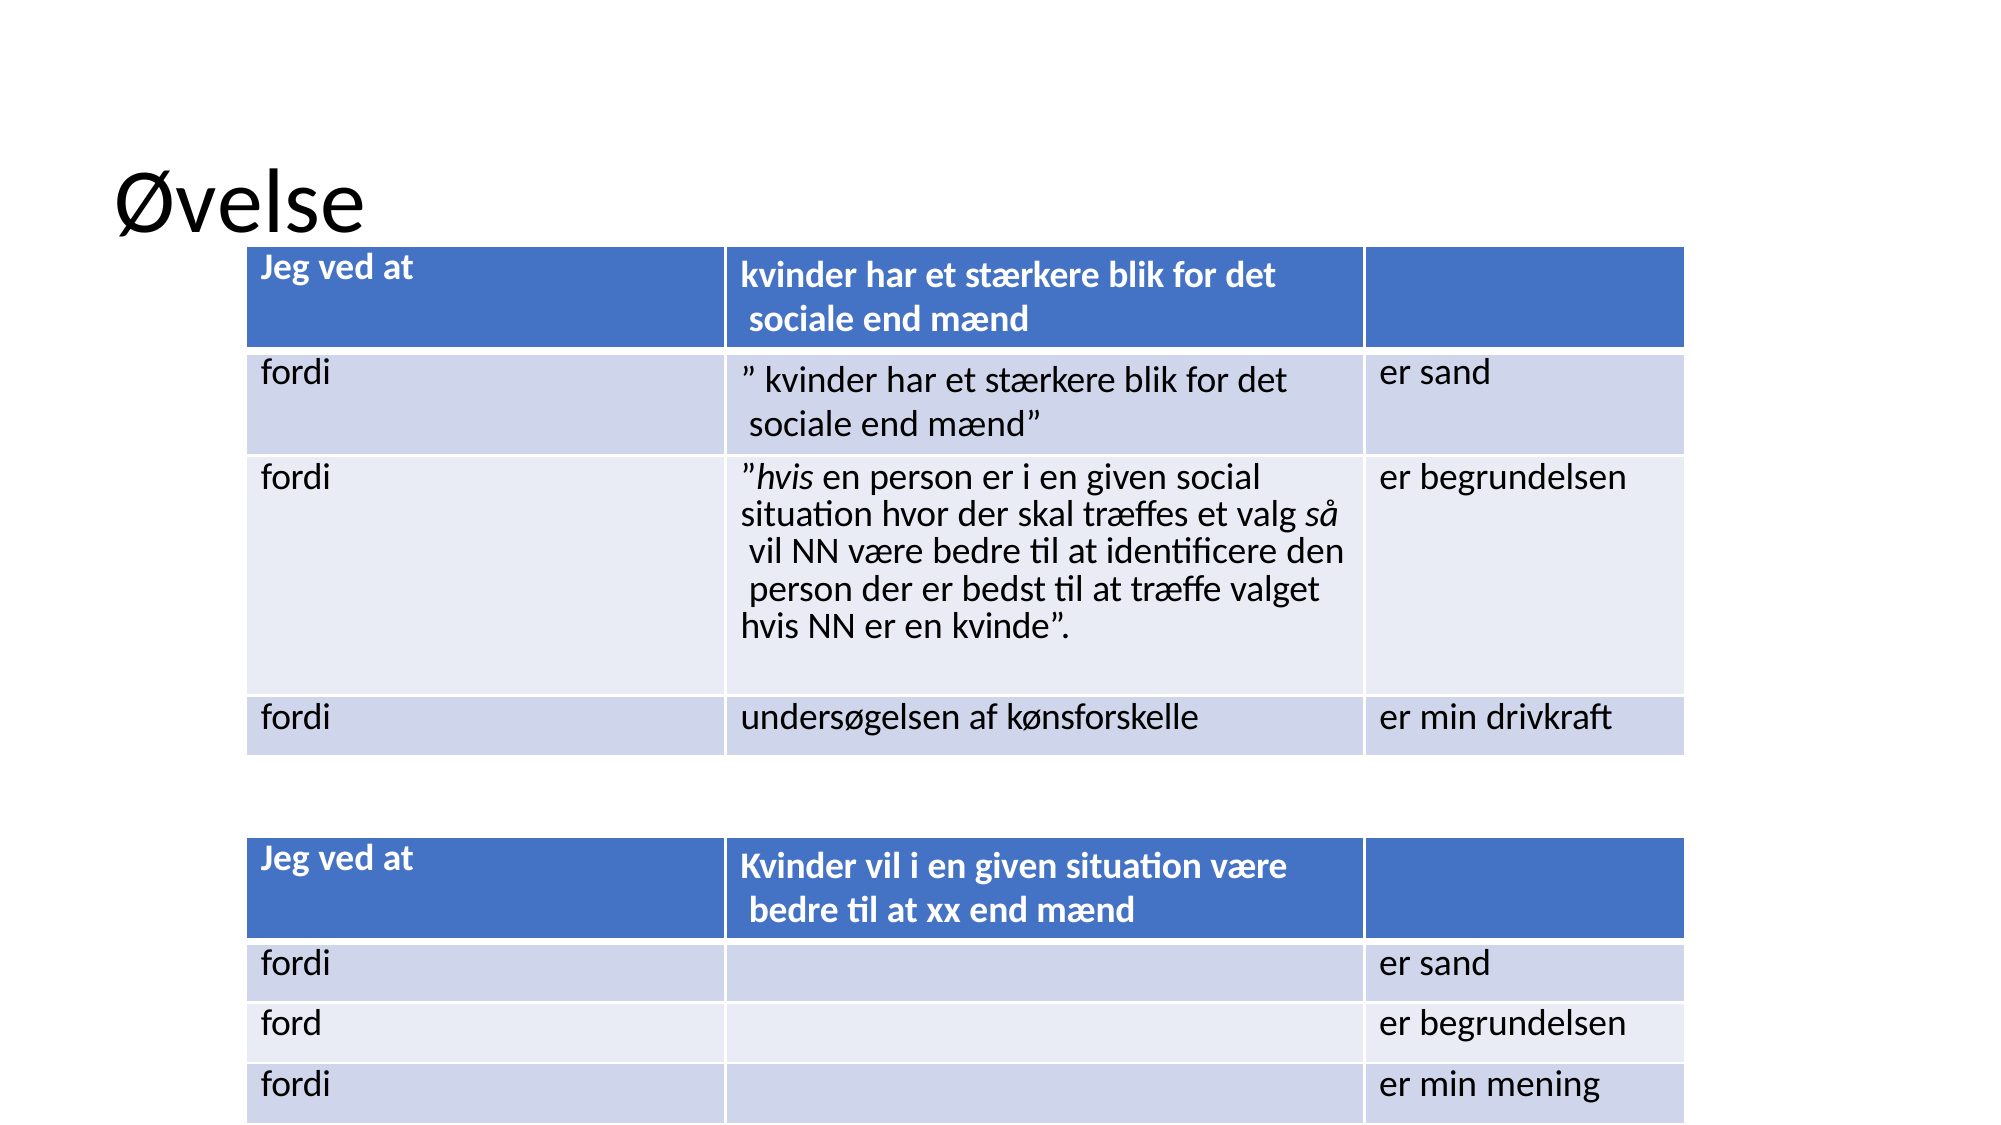

# Øvelse
| Jeg ved at | kvinder har et stærkere blik for det sociale end mænd |  |
| --- | --- | --- |
| fordi | ” kvinder har et stærkere blik for det sociale end mænd” | er sand |
| fordi | ”hvis en person er i en given social situation hvor der skal træffes et valg så vil NN være bedre til at identificere den person der er bedst til at træffe valget hvis NN er en kvinde”. | er begrundelsen |
| fordi | undersøgelsen af kønsforskelle | er min drivkraft |
| Jeg ved at | Kvinder vil i en given situation være bedre til at xx end mænd |  |
| --- | --- | --- |
| fordi |  | er sand |
| ford |  | er begrundelsen |
| fordi |  | er min mening |